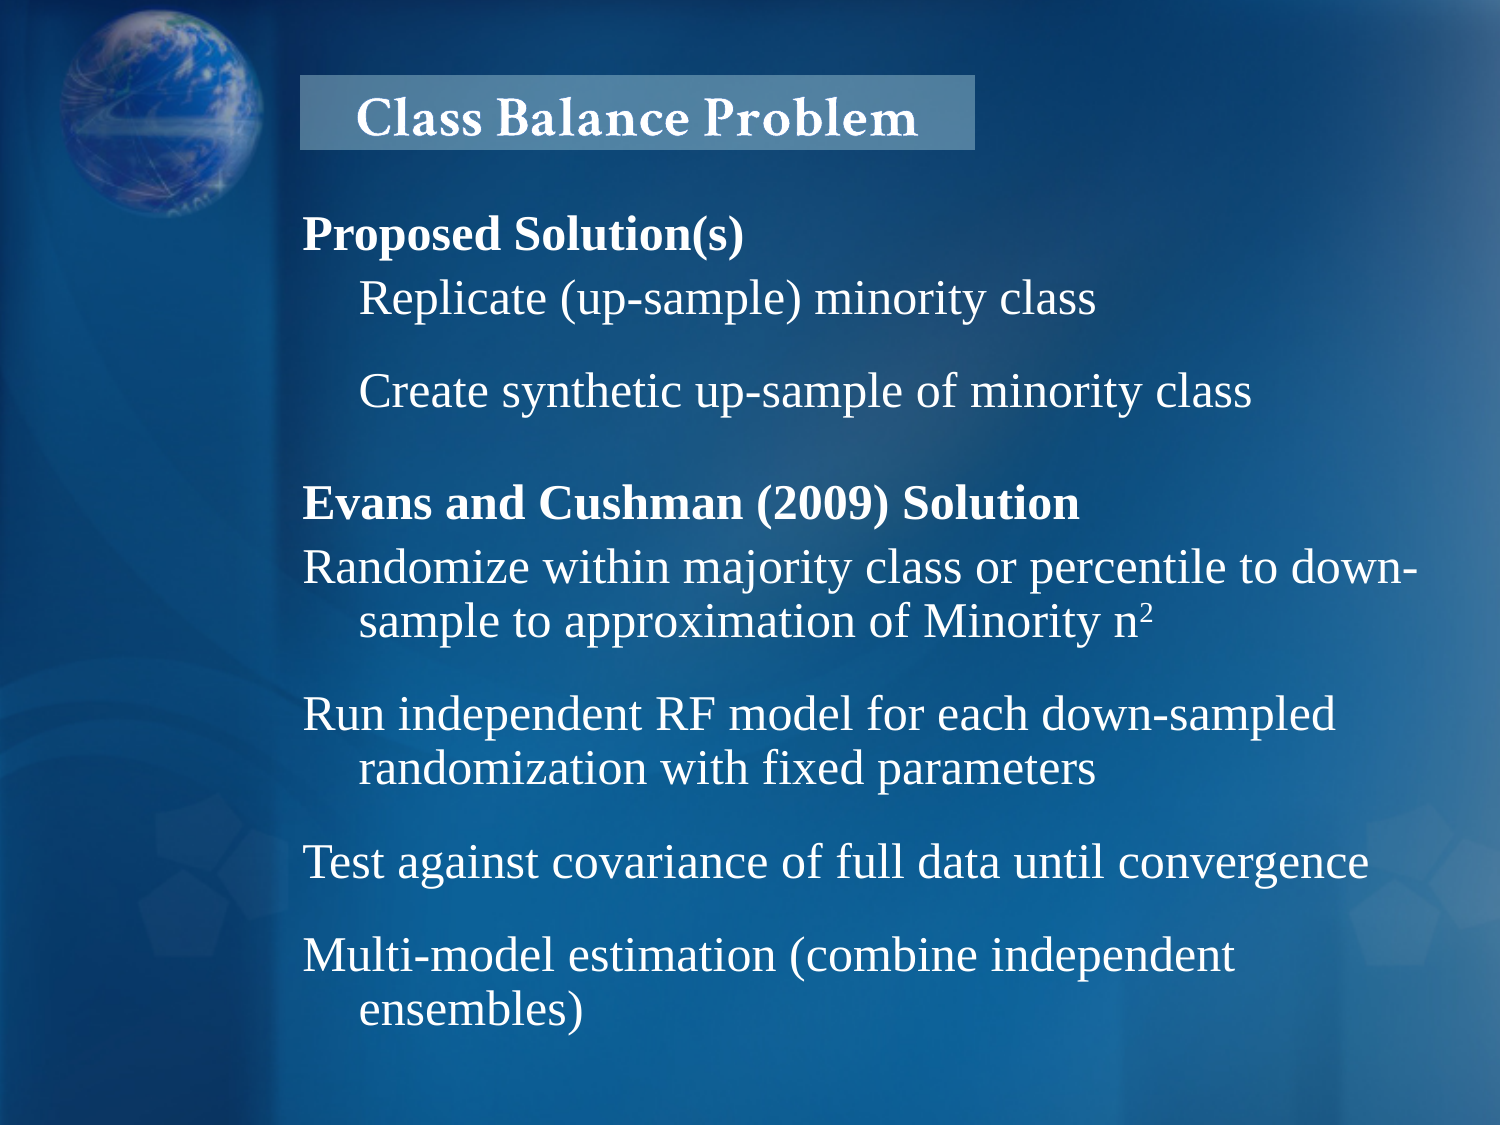

# Class Balance Problem
Proposed Solution(s)
	Replicate (up-sample) minority class

	Create synthetic up-sample of minority class

Evans and Cushman (2009) Solution
Randomize within majority class or percentile to down-sample to approximation of Minority n2

Run independent RF model for each down-sampled randomization with fixed parameters

Test against covariance of full data until convergence

Multi-model estimation (combine independent ensembles)